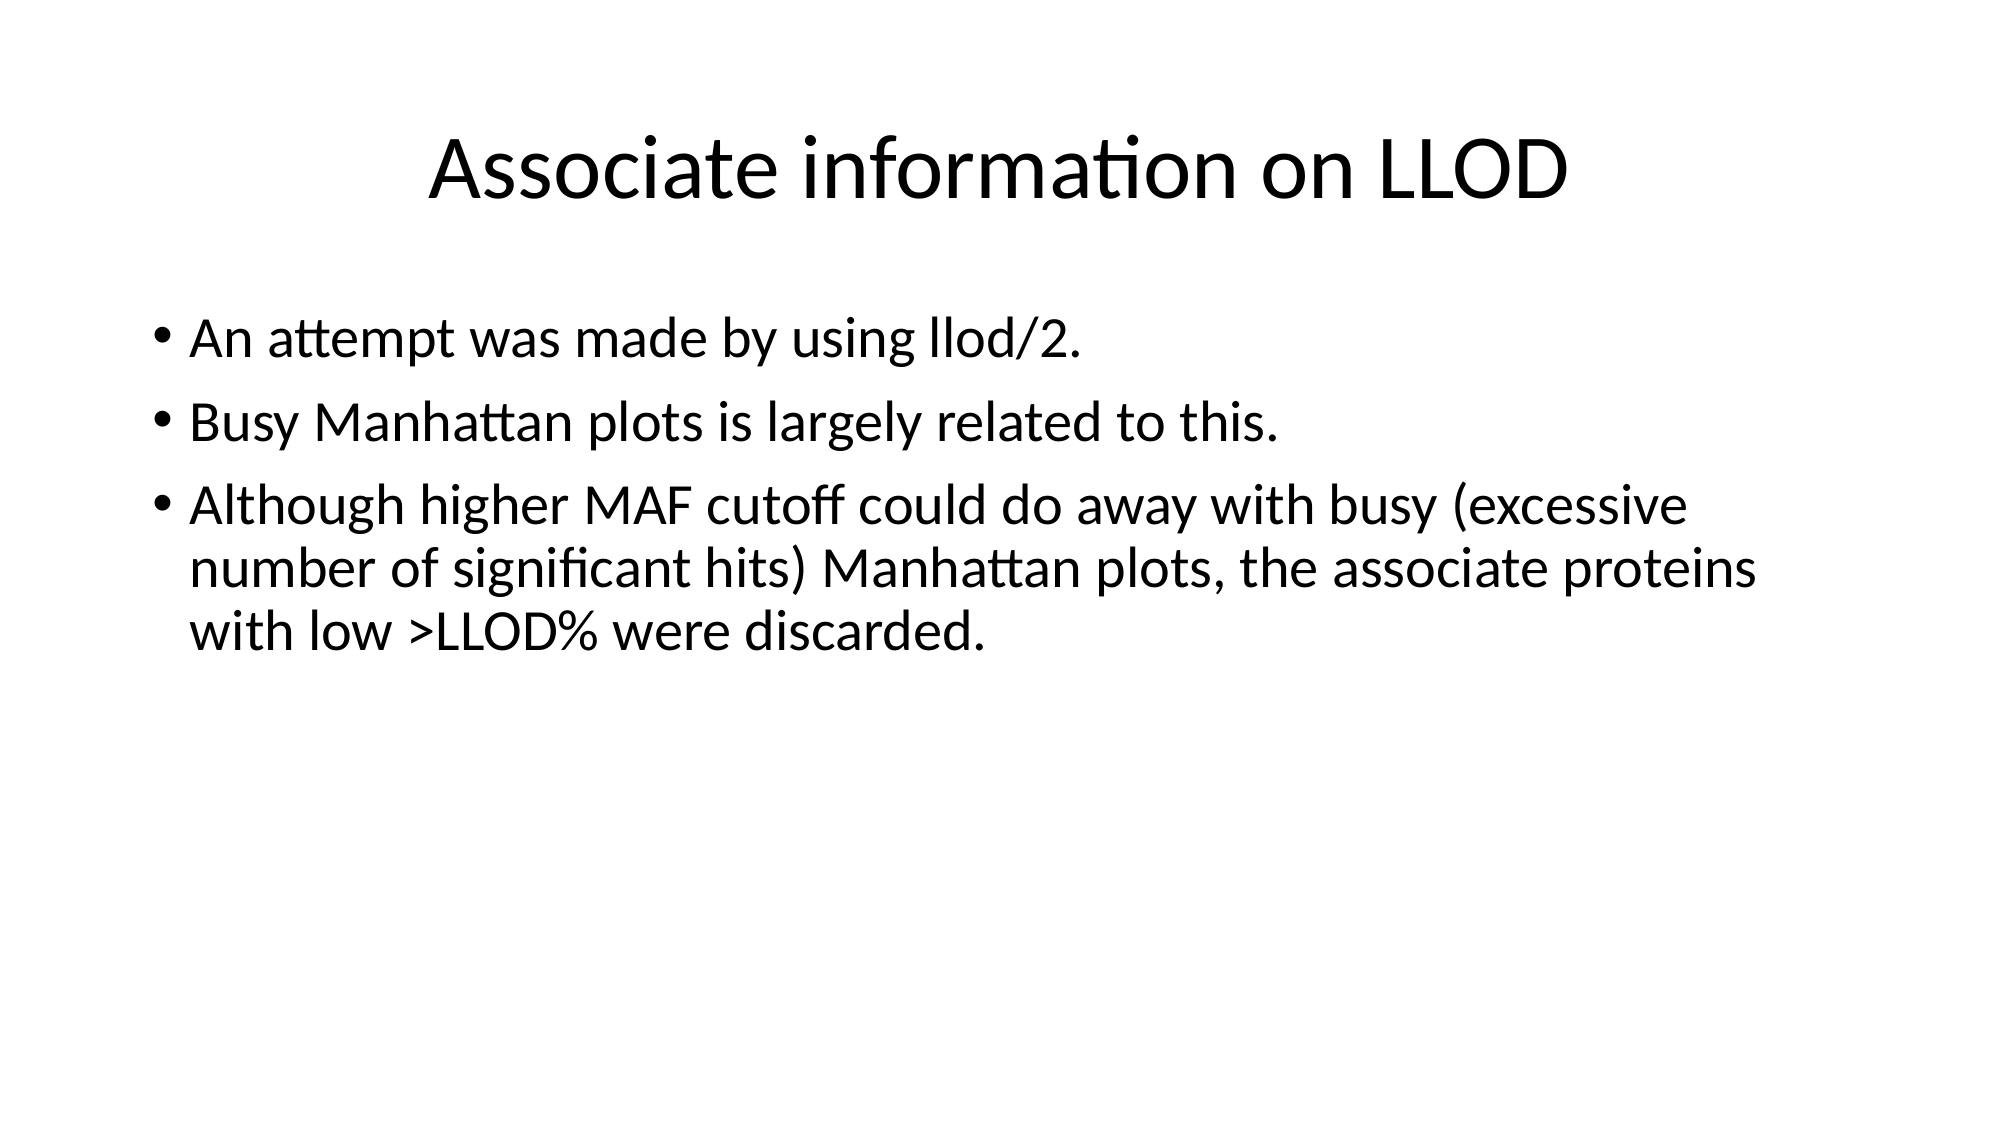

# Associate information on LLOD
An attempt was made by using llod/2.
Busy Manhattan plots is largely related to this.
Although higher MAF cutoff could do away with busy (excessive number of significant hits) Manhattan plots, the associate proteins with low >LLOD% were discarded.